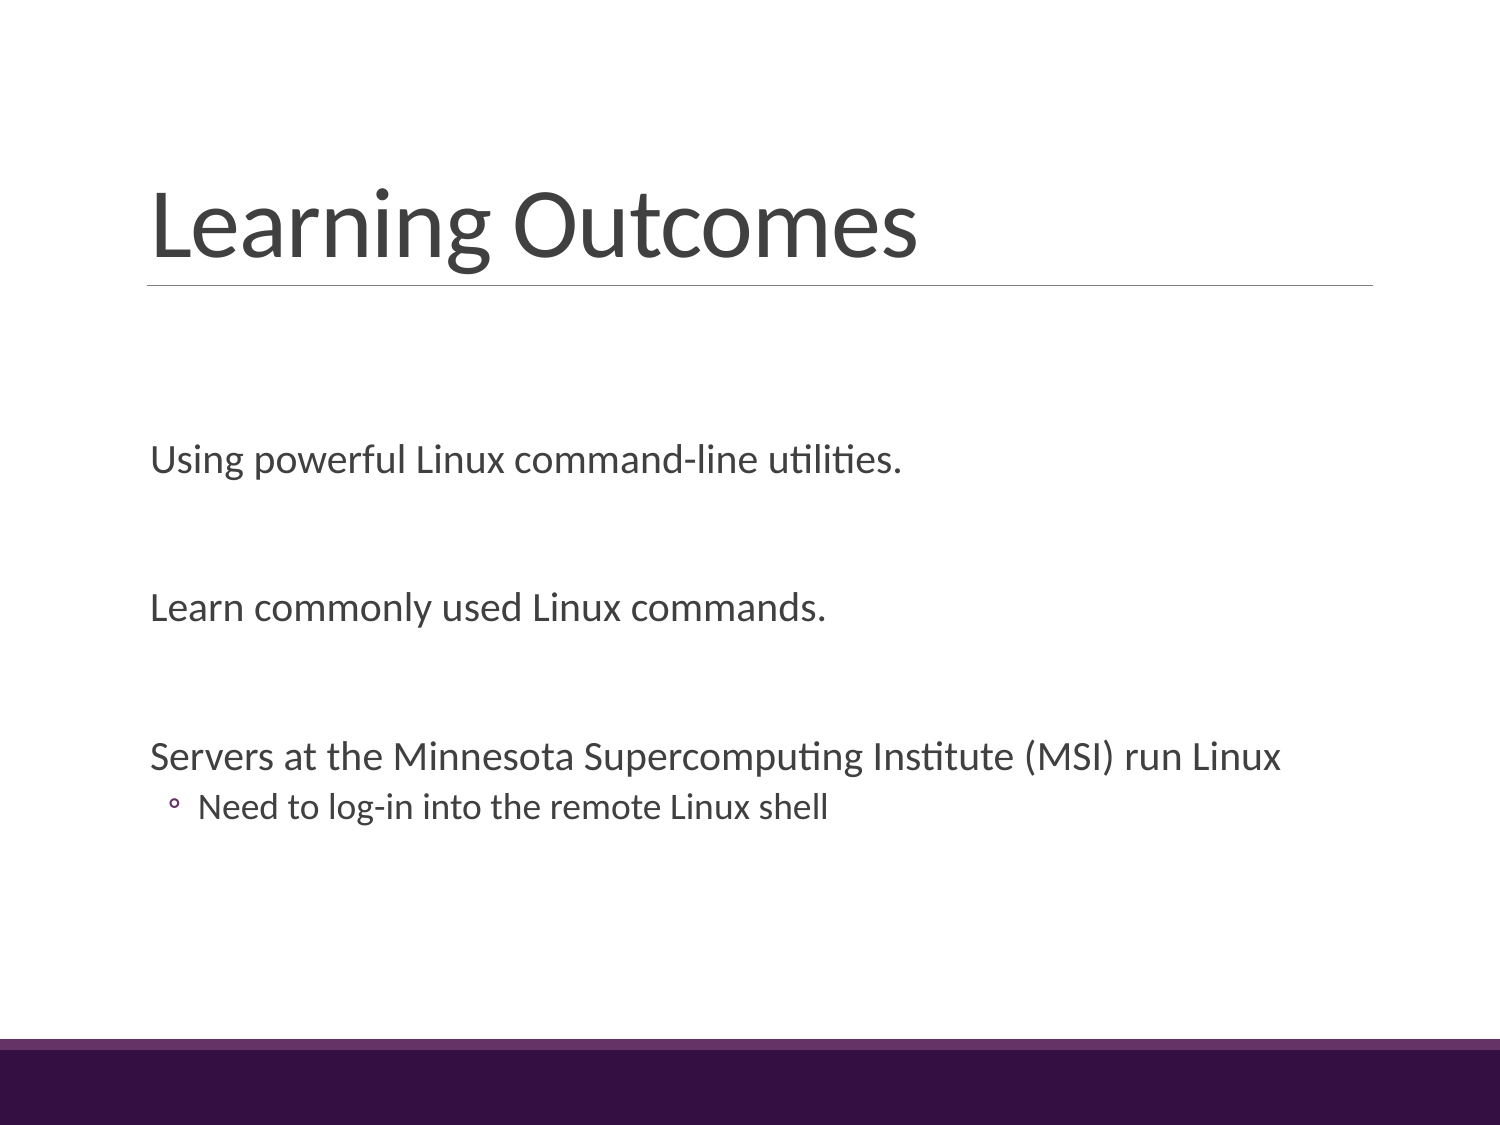

# Learning Outcomes
Using powerful Linux command-line utilities.

Learn commonly used Linux commands.

Servers at the Minnesota Supercomputing Institute (MSI) run Linux
Need to log-in into the remote Linux shell